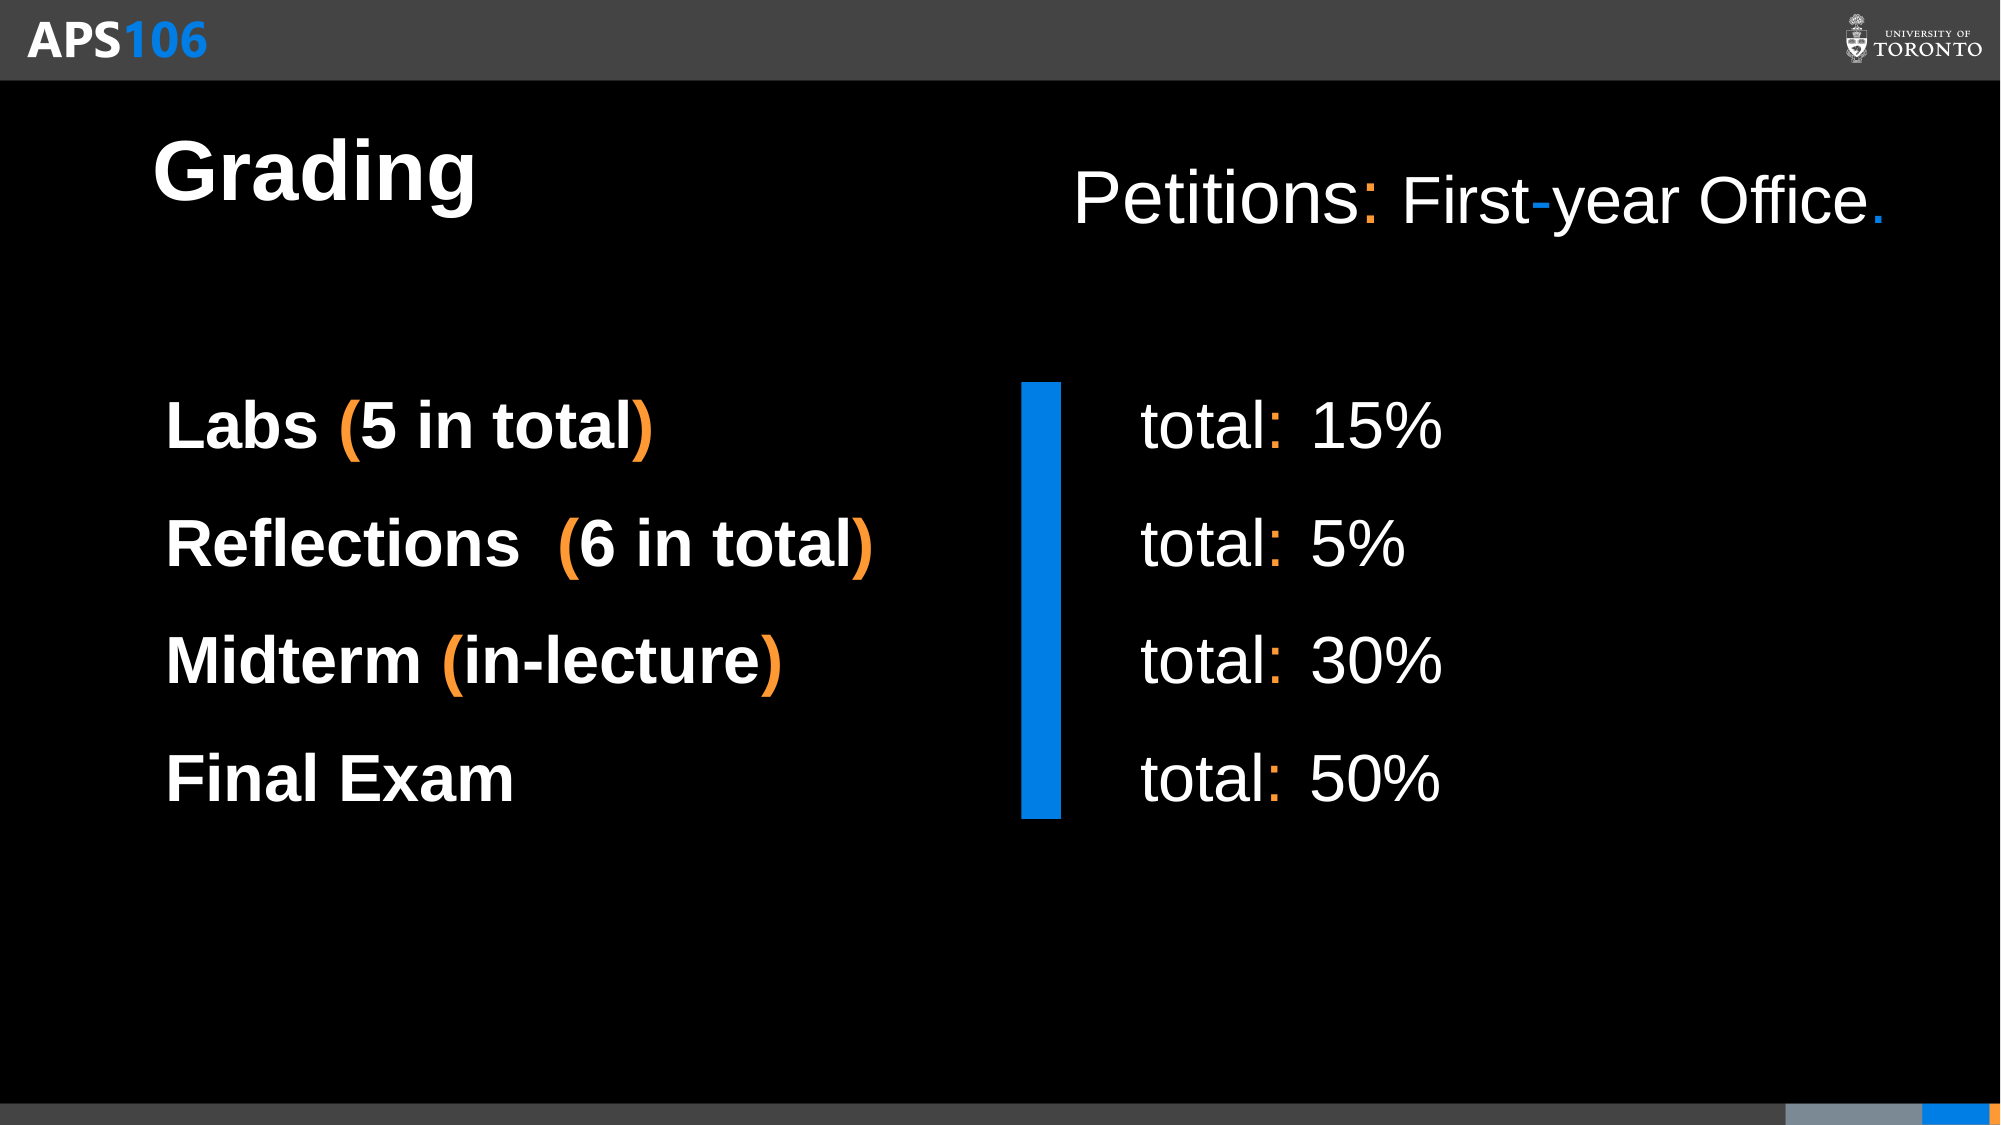

# Grading
Petitions: First-year Office.
Labs (5 in total)
Reflections  (6 in total)
Midterm (in-lecture)
Final Exam

total: 15%
total: 5%
total: 30%
total: 50%